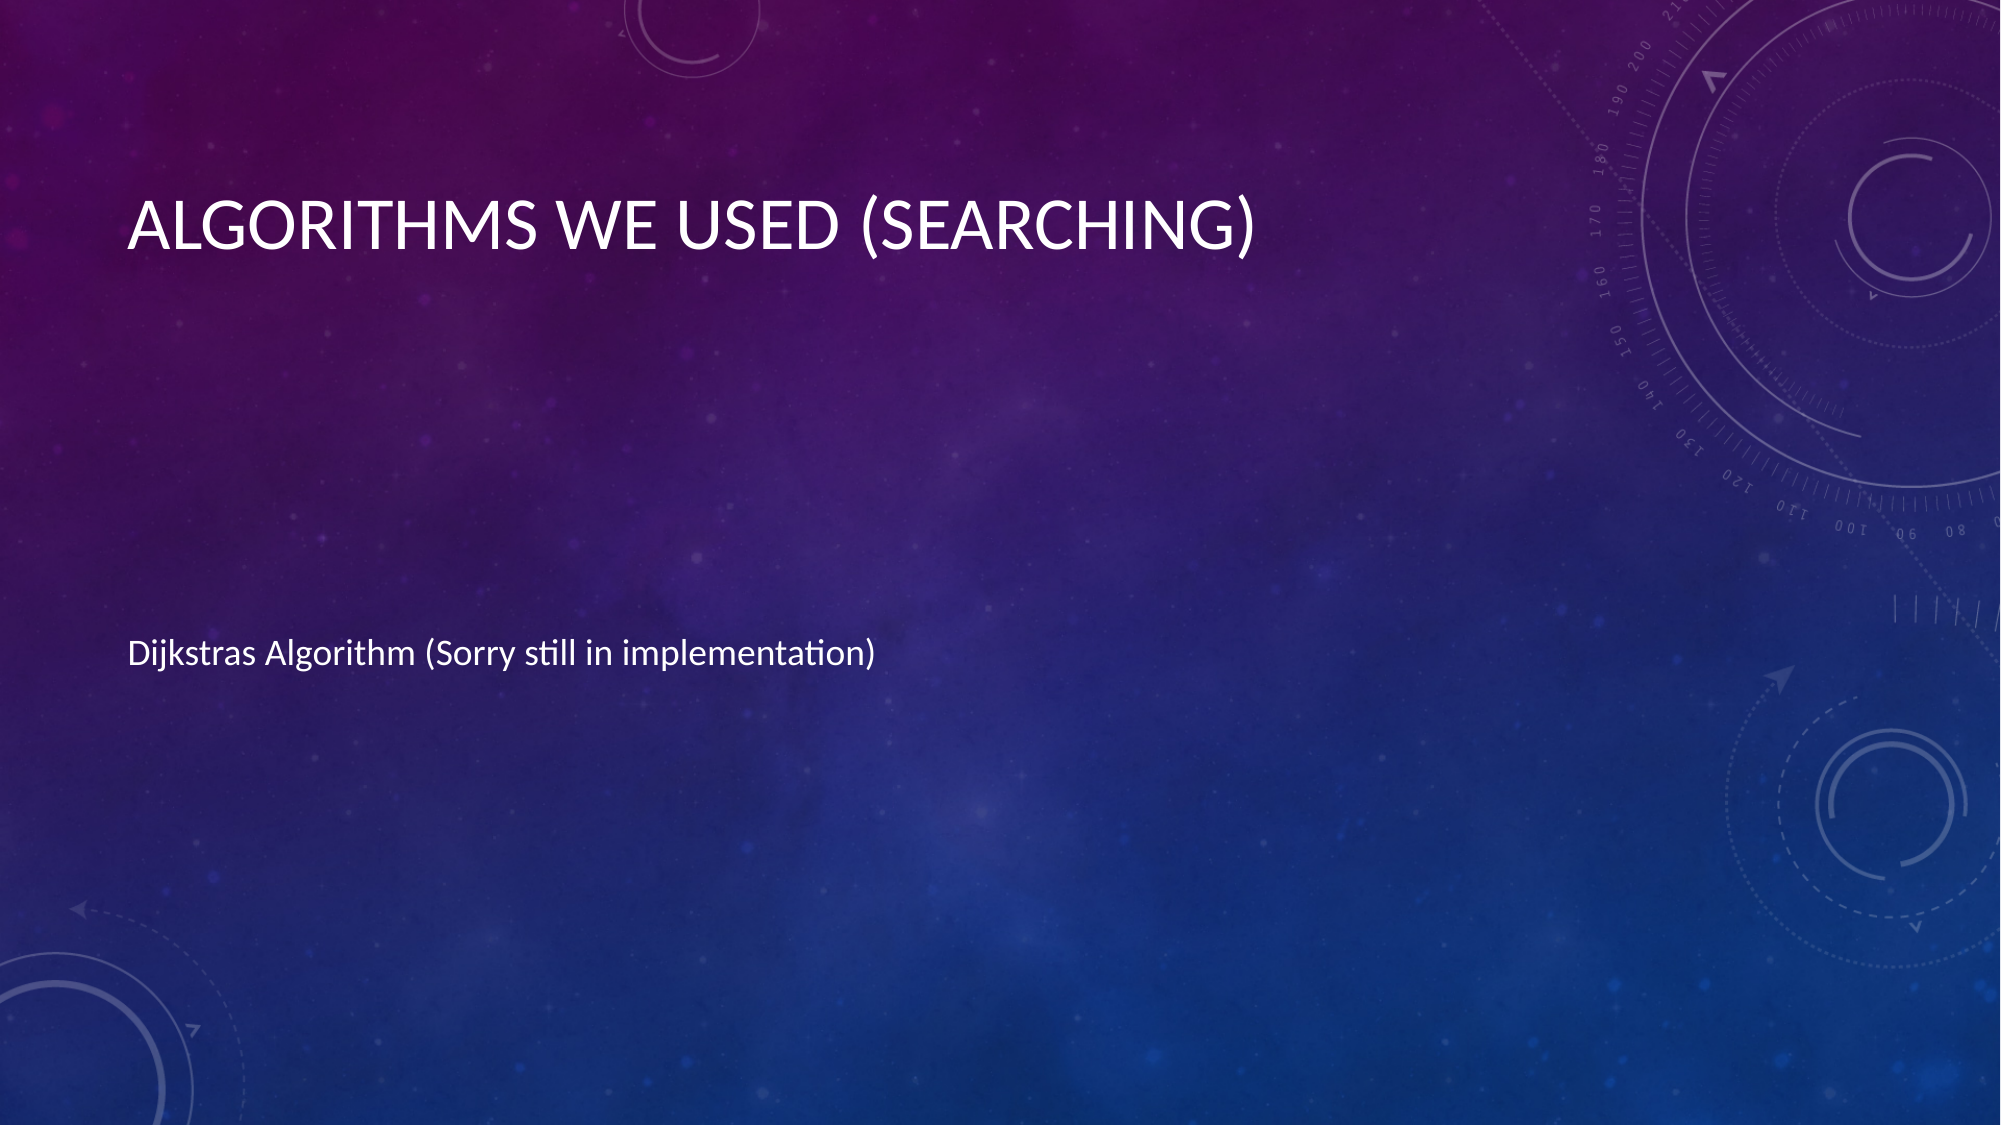

# Algorithms We used (Searching)
Dijkstras Algorithm (Sorry still in implementation)